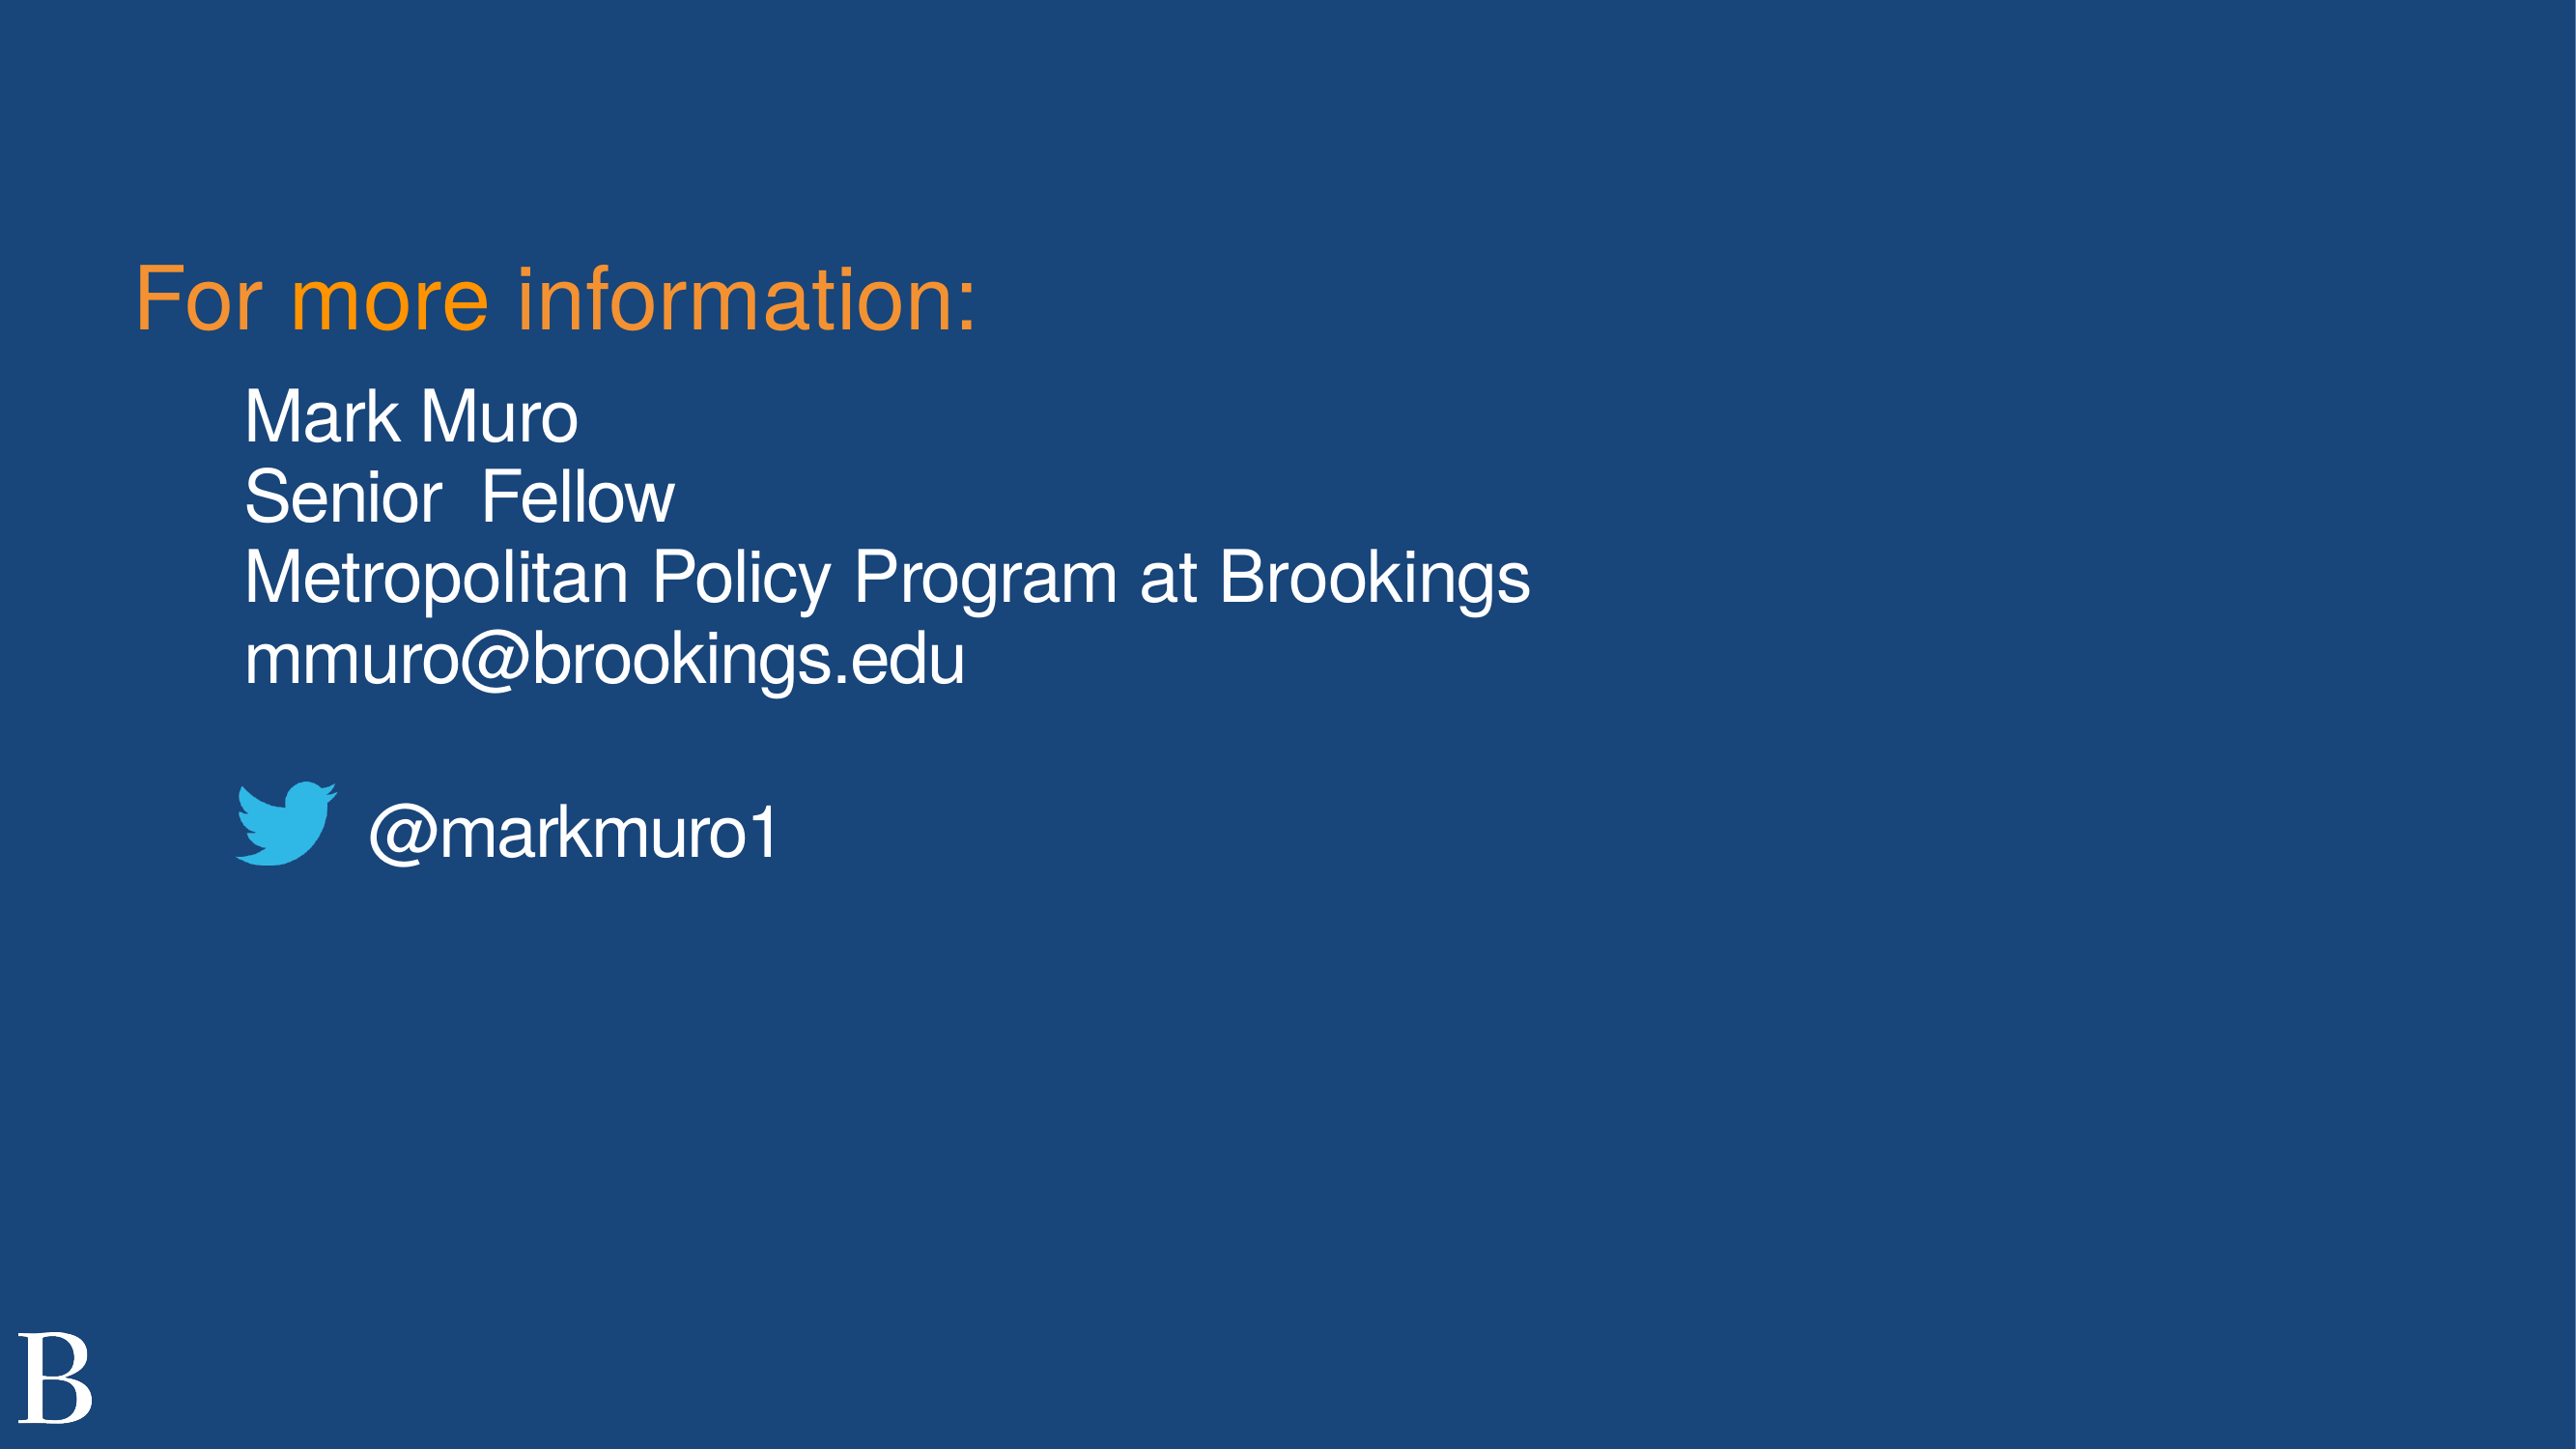

# For more information:
Mark Muro
Senior  Fellow
Metropolitan Policy Program at Brookings
mmuro@brookings.edu

@markmuro1